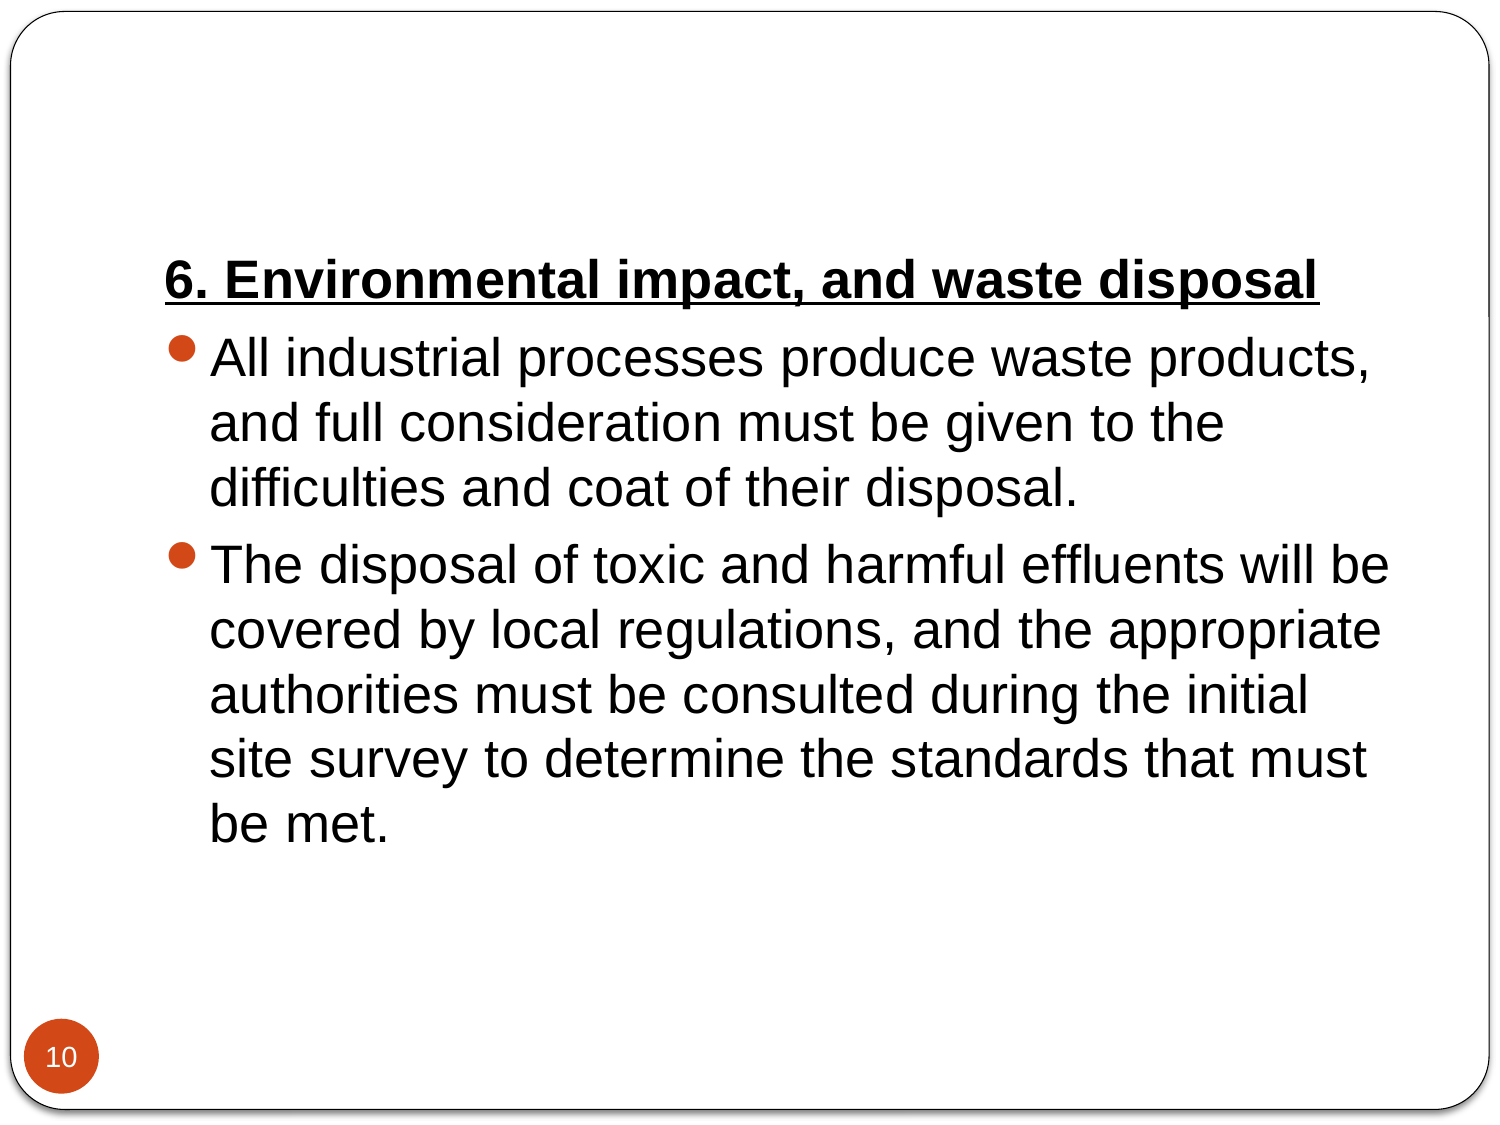

6. Environmental impact, and waste disposal
All industrial processes produce waste products, and full consideration must be given to the difficulties and coat of their disposal.
The disposal of toxic and harmful effluents will be covered by local regulations, and the appropriate authorities must be consulted during the initial site survey to determine the standards that must be met.

10